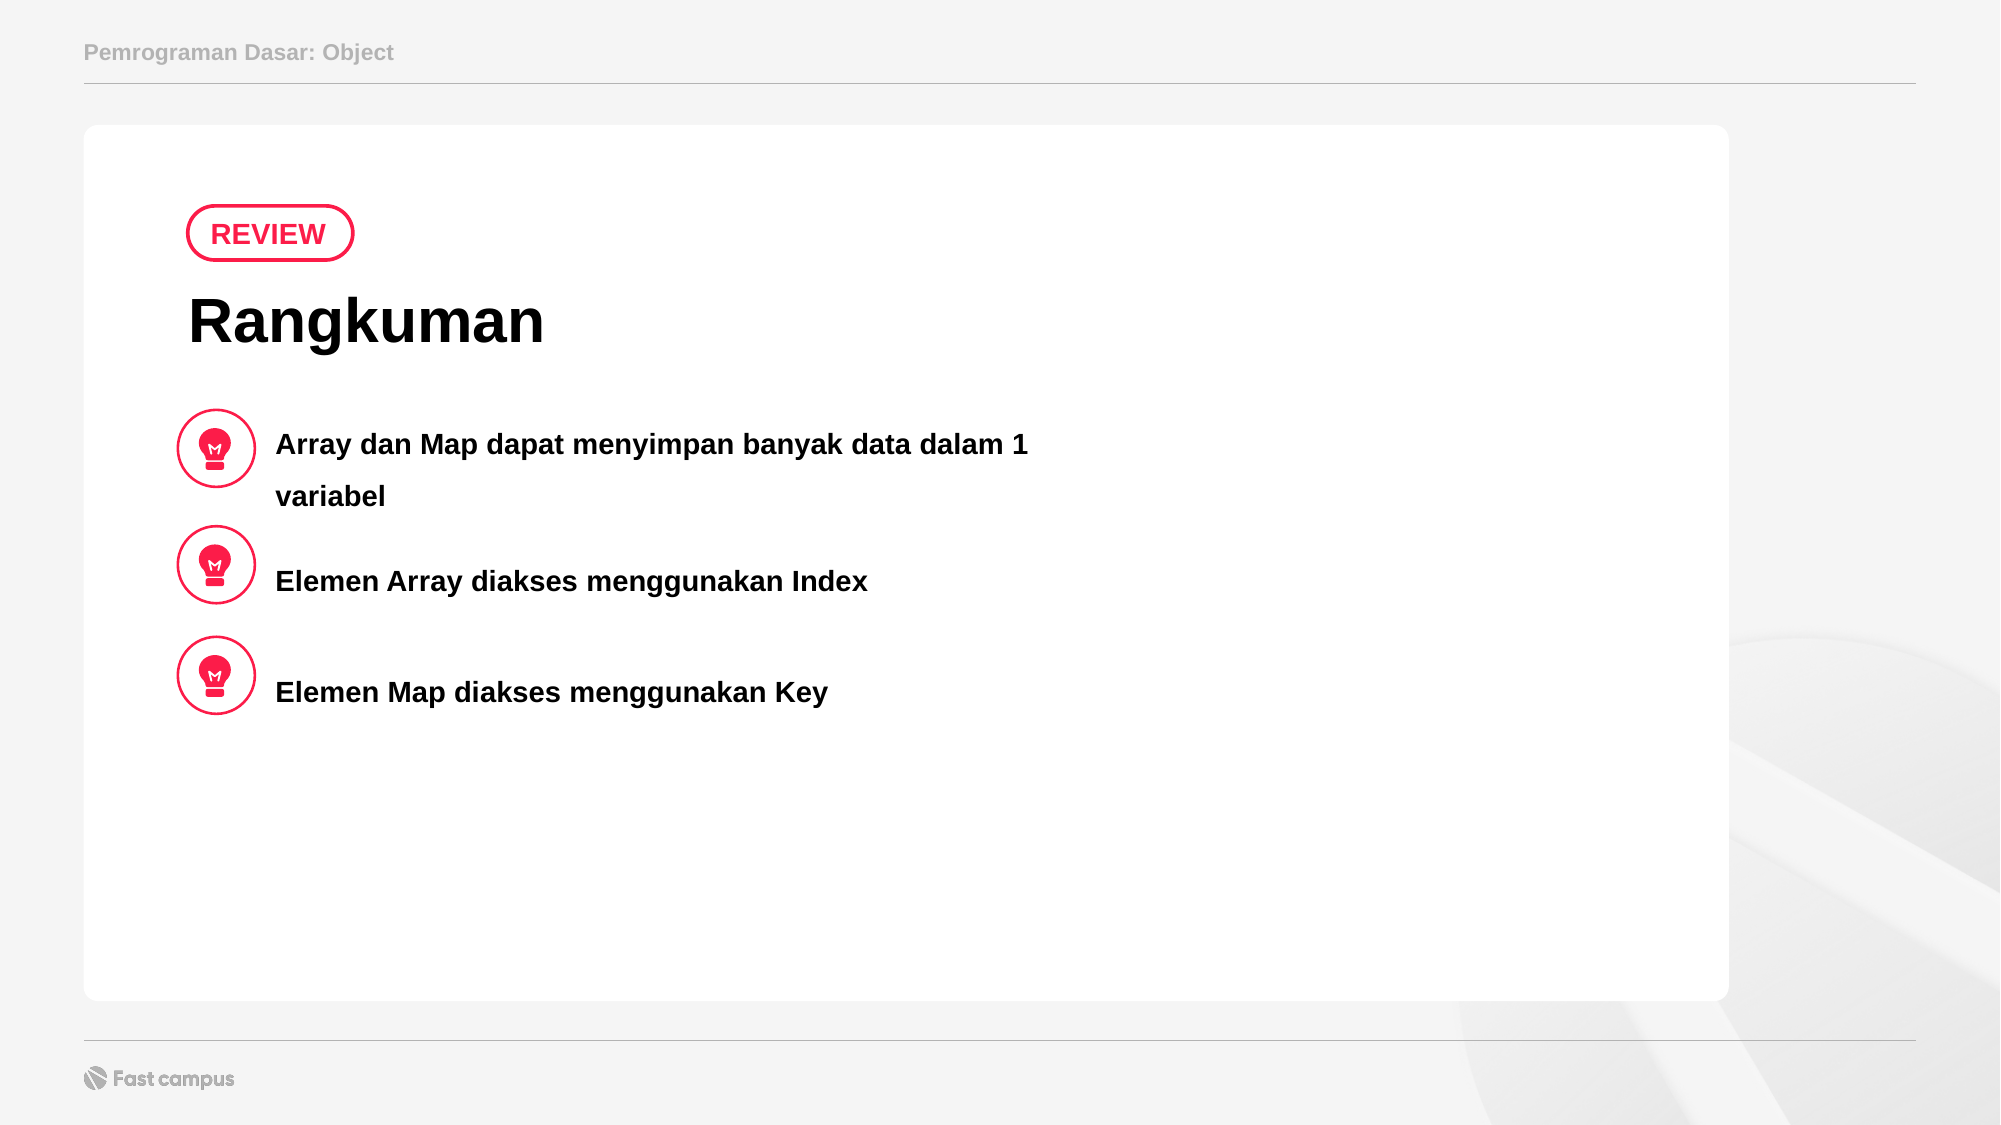

Pemrograman Dasar: Object
REVIEW
Rangkuman
Array dan Map dapat menyimpan banyak data dalam 1 variabel

Elemen Array diakses menggunakan Index

Elemen Map diakses menggunakan Key